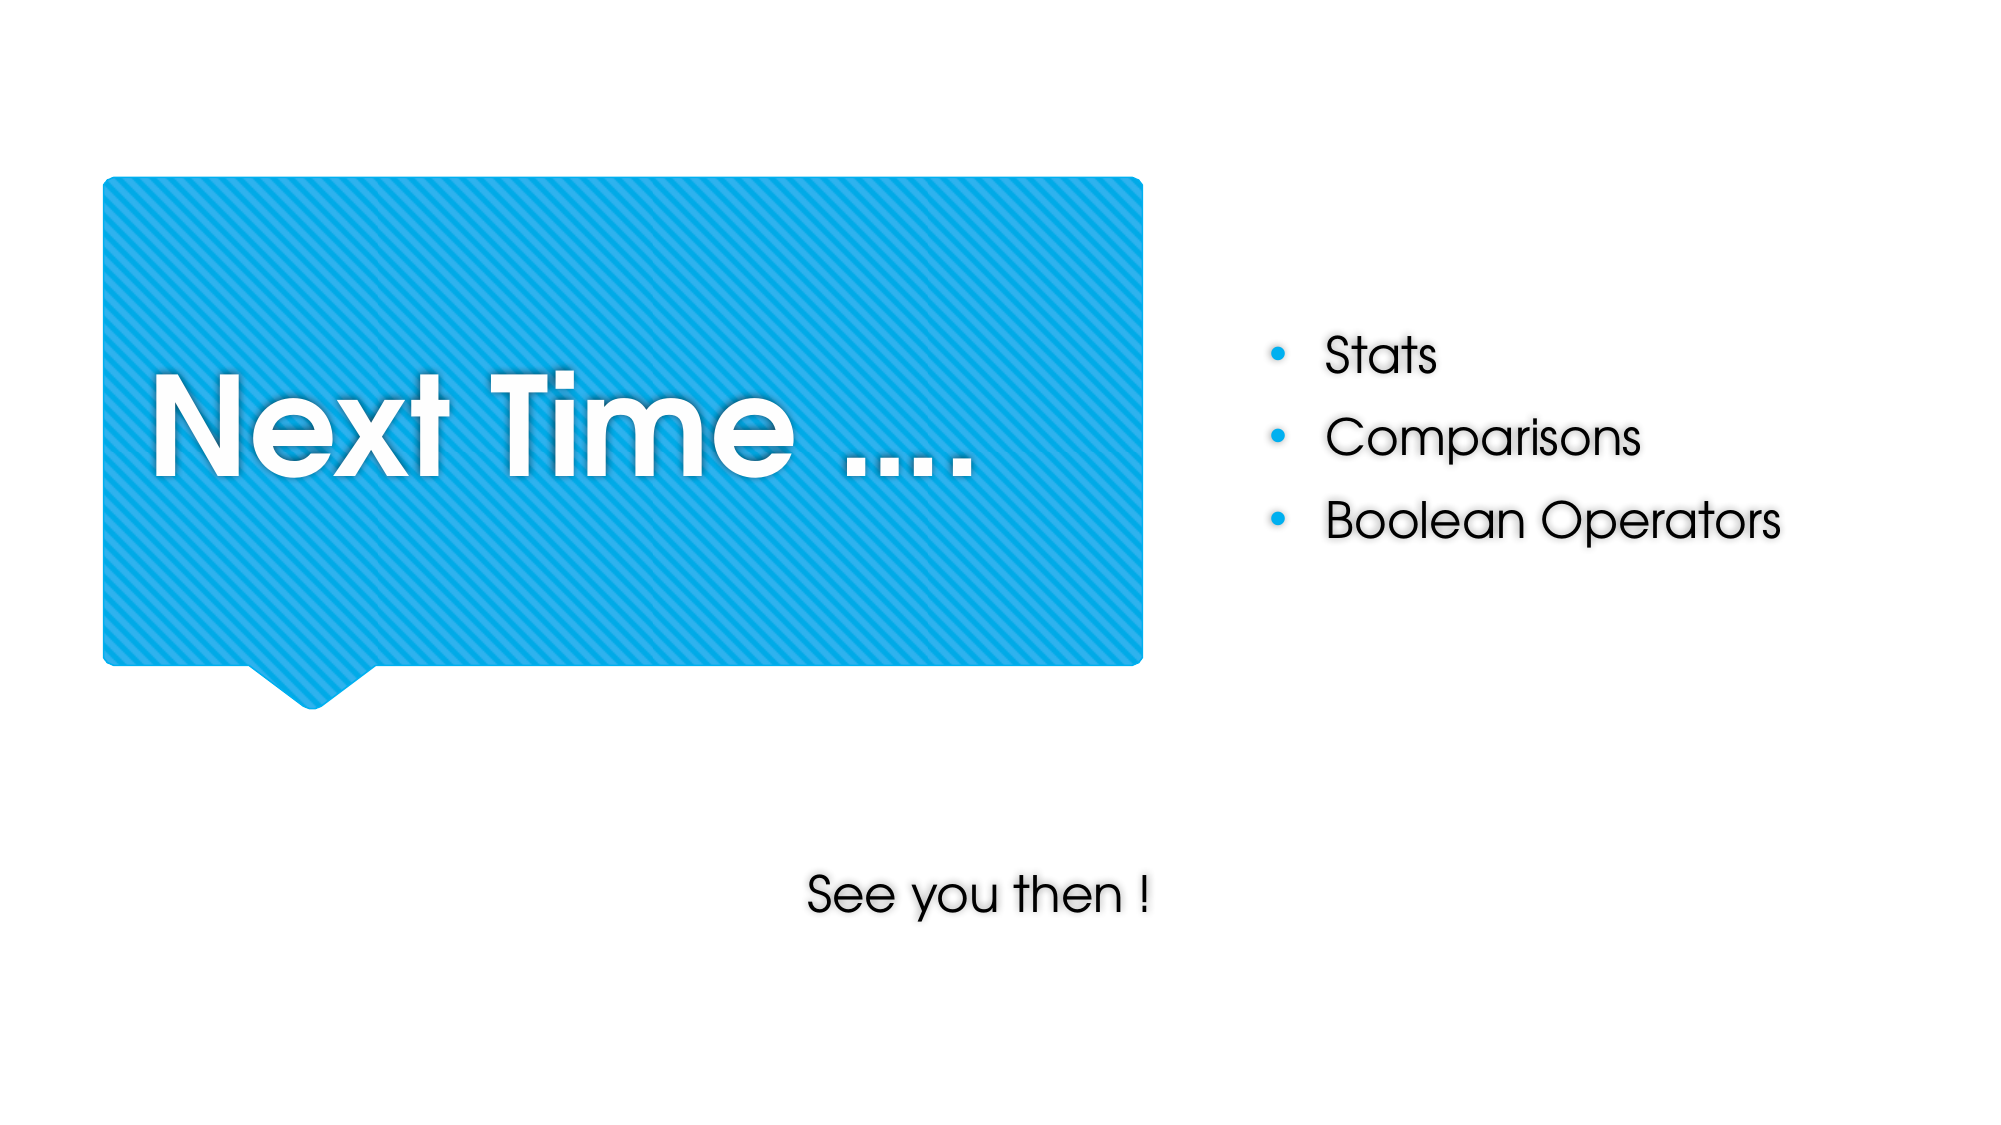

# Next Time ….
Stats
Comparisons
Boolean Operators
See you then !